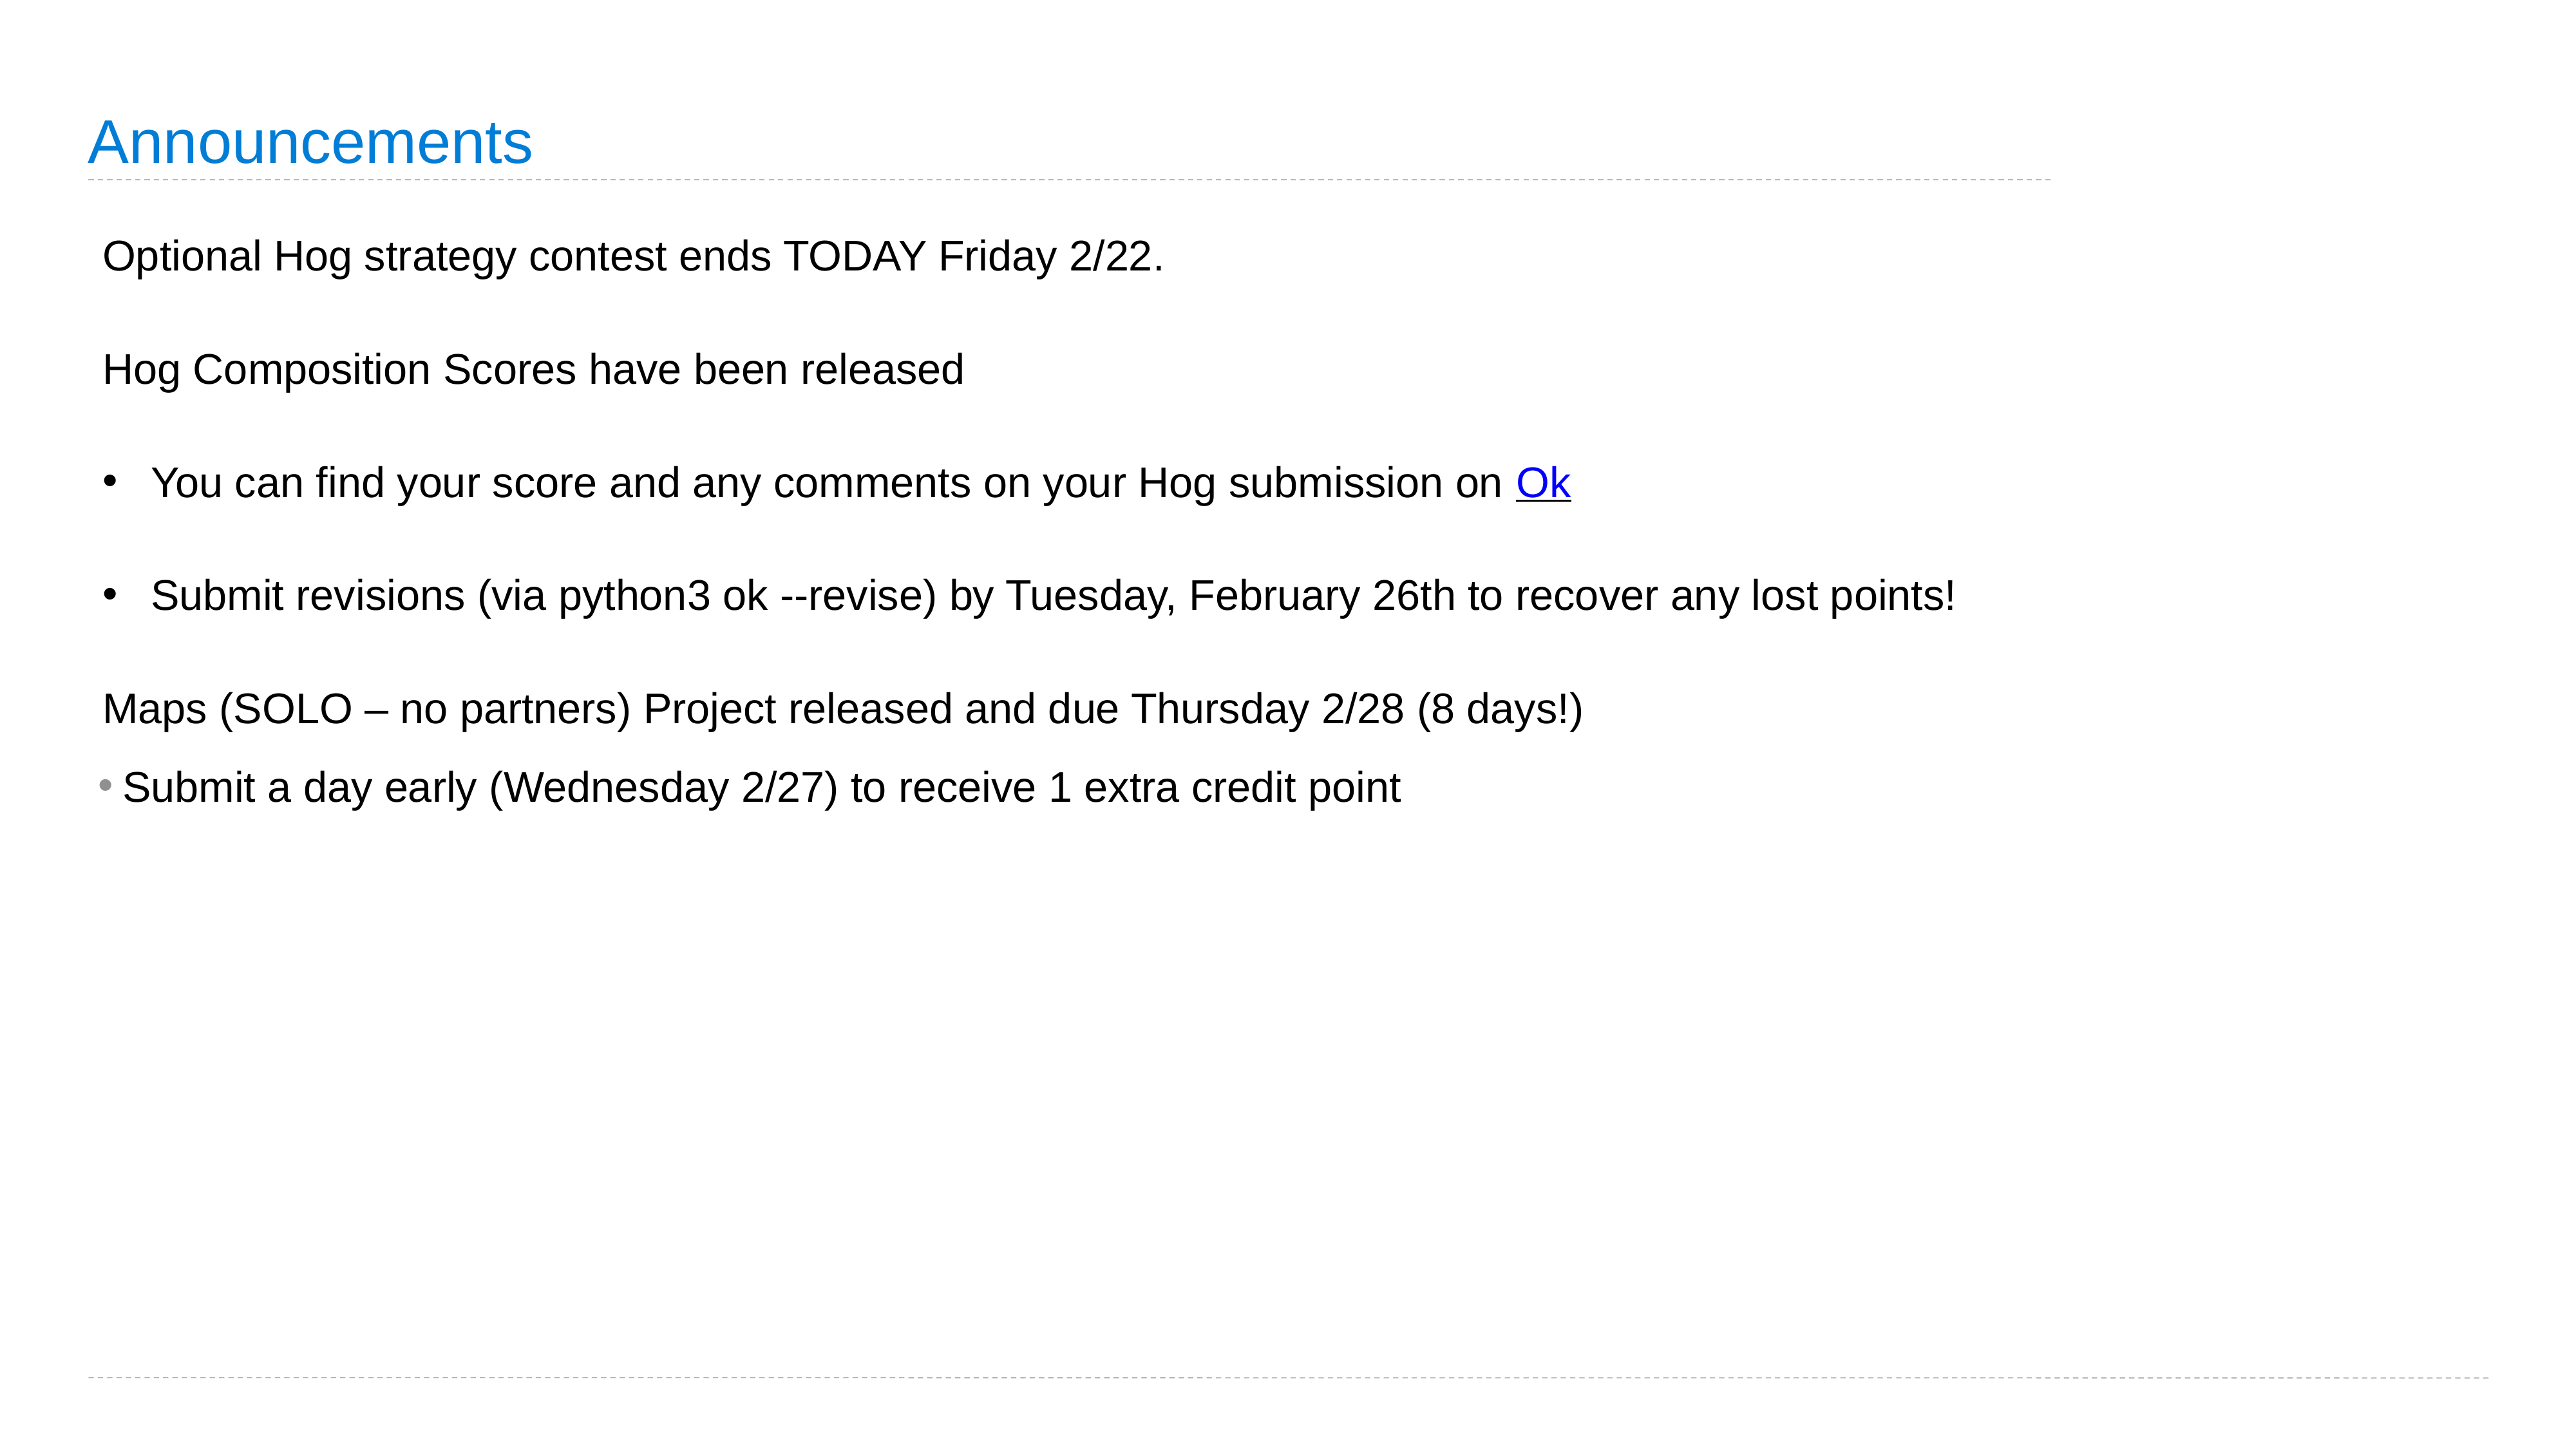

# Announcements
Optional Hog strategy contest ends TODAY Friday 2/22.
Hog Composition Scores have been released
You can find your score and any comments on your Hog submission on Ok
Submit revisions (via python3 ok --revise) by Tuesday, February 26th to recover any lost points!
Maps (SOLO – no partners) Project released and due Thursday 2/28 (8 days!)
Submit a day early (Wednesday 2/27) to receive 1 extra credit point